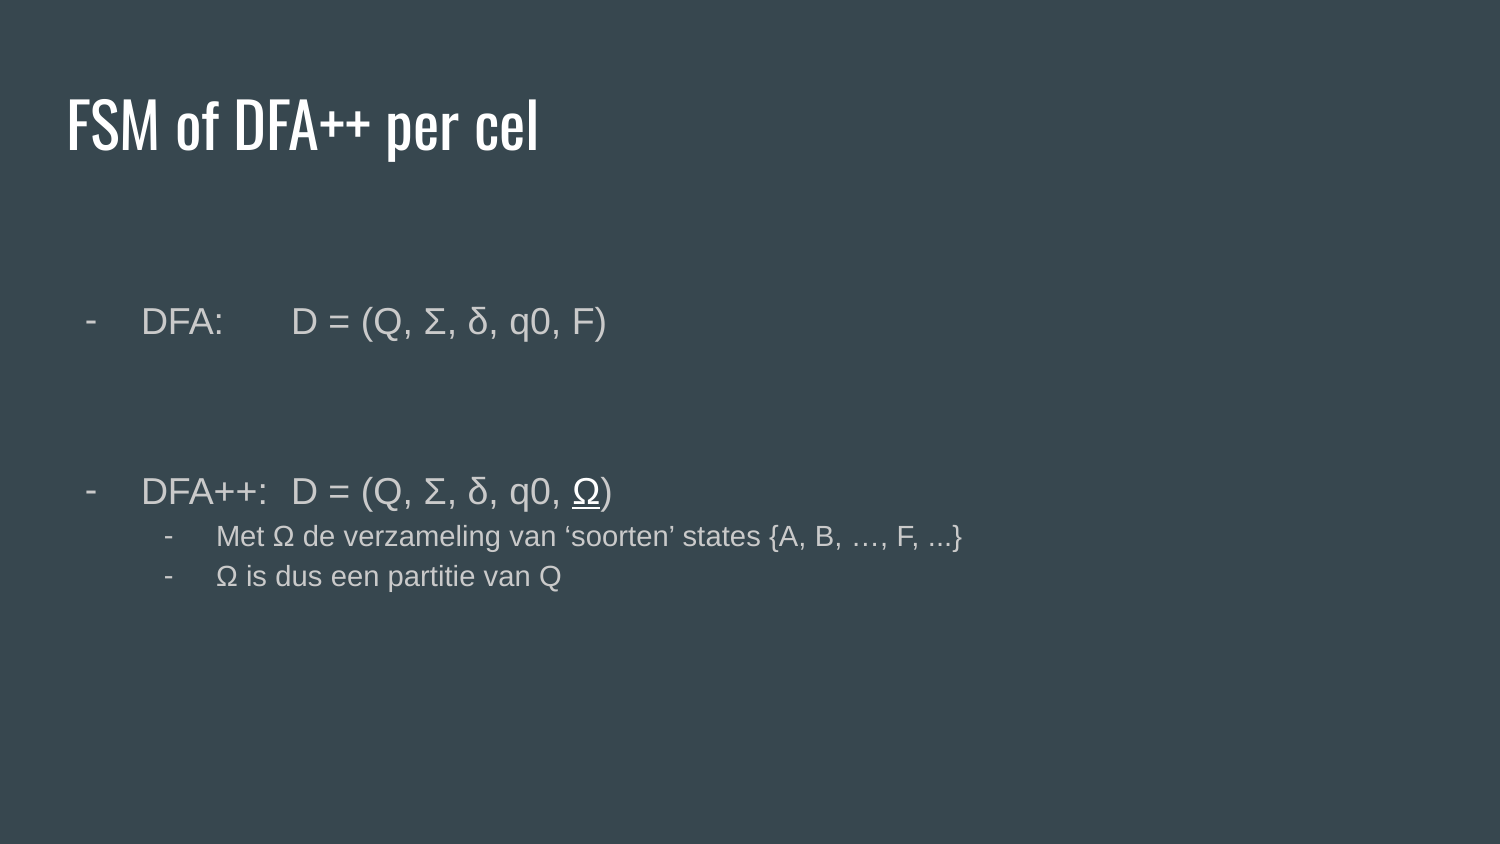

# FSM of DFA++ per cel

DFA:	D = (Q, Σ, δ, q0, F)

DFA++:	D = (Q, Σ, δ, q0, Ω)
Met Ω de verzameling van ‘soorten’ states {A, B, …, F, ...}
Ω is dus een partitie van Q